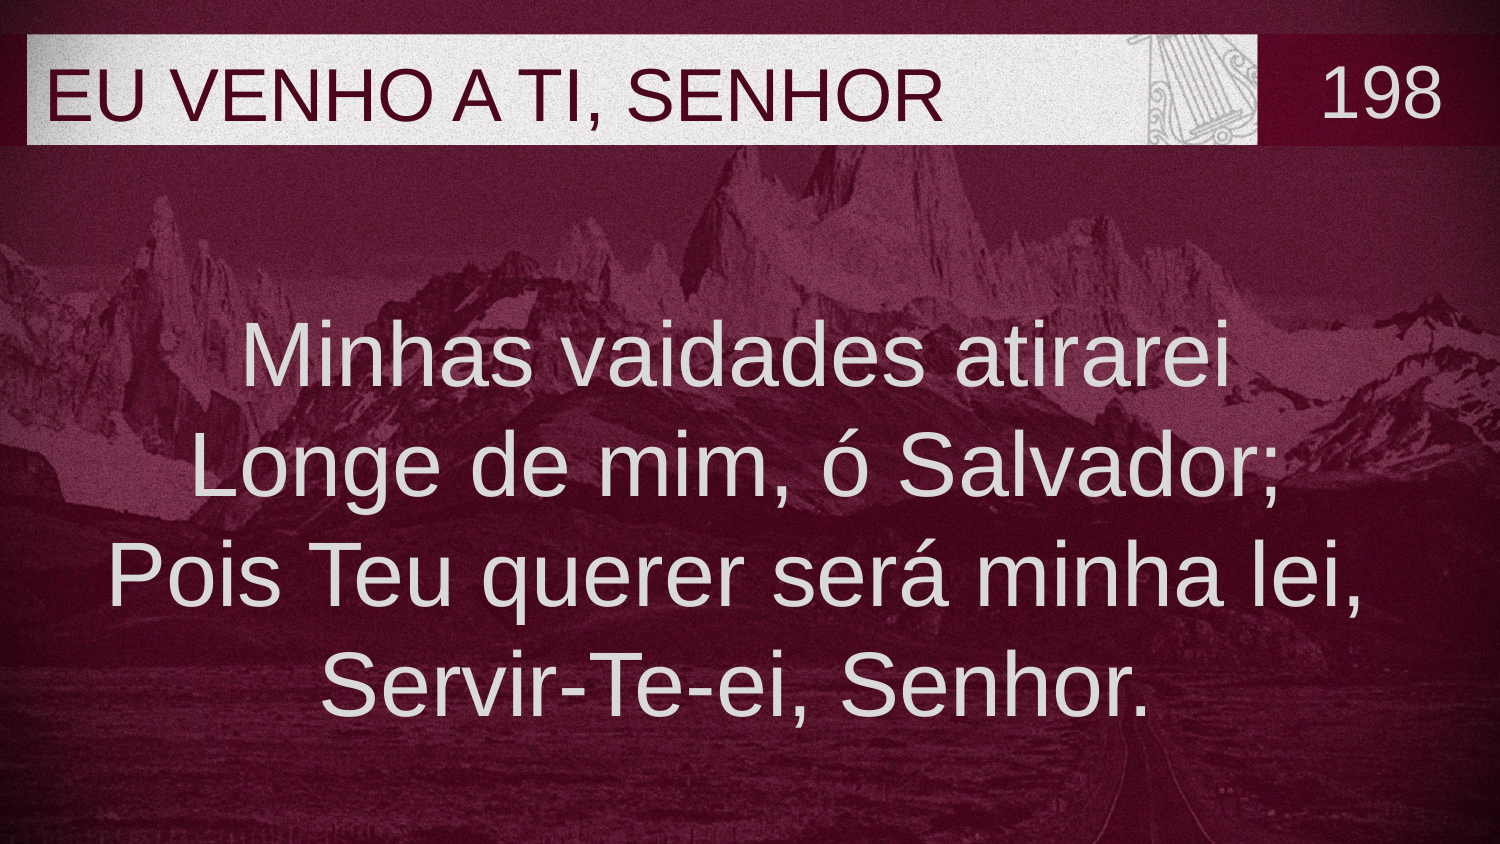

# EU VENHO A TI, SENHOR
198
Minhas vaidades atirarei
Longe de mim, ó Salvador;
Pois Teu querer será minha lei,
Servir-Te-ei, Senhor.